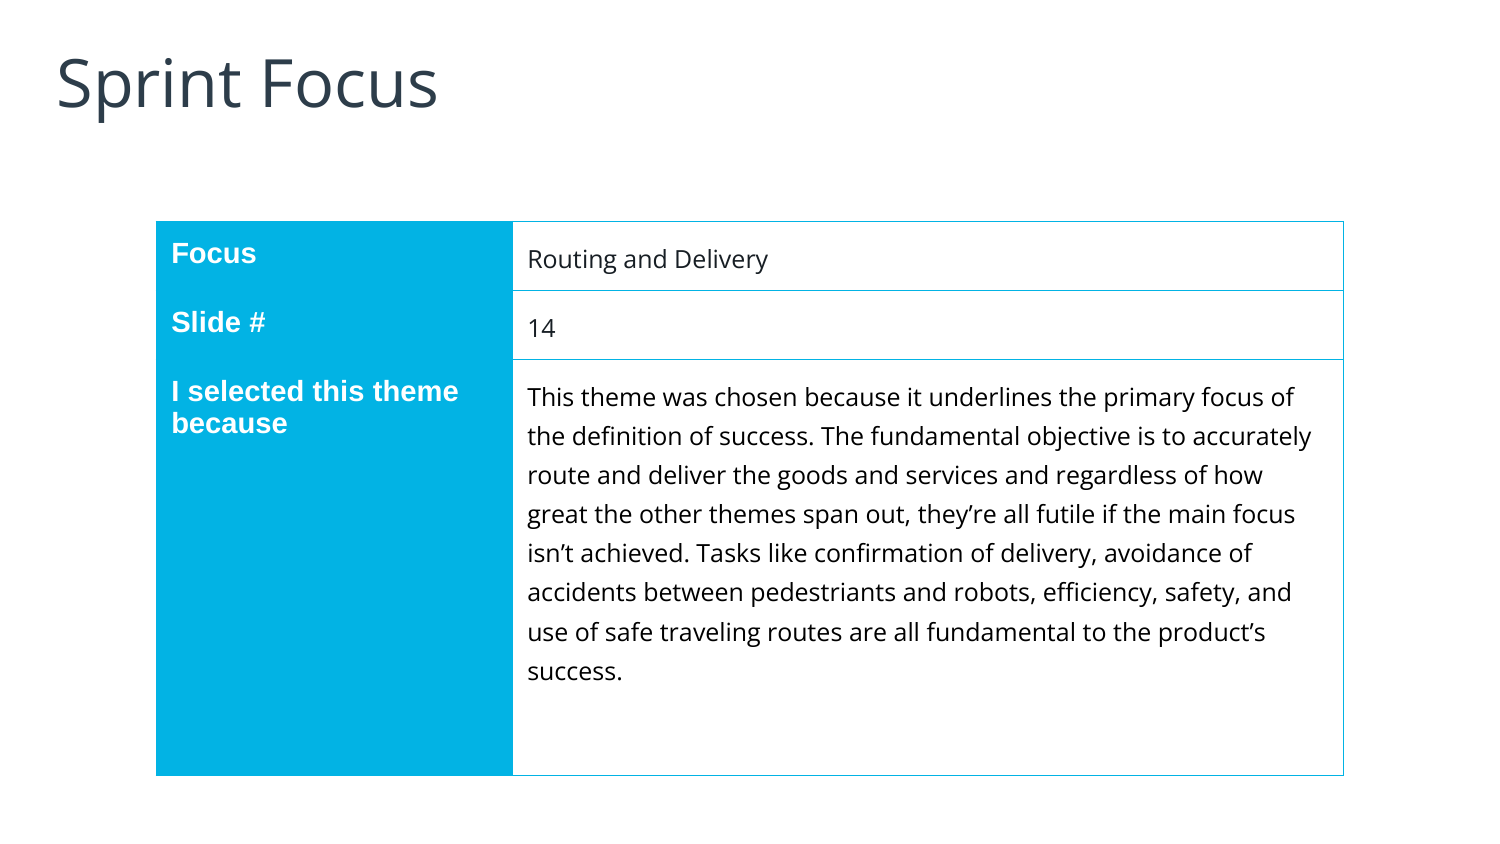

# Sprint Focus
| Focus | Routing and Delivery |
| --- | --- |
| Slide # | 14 |
| I selected this theme because | This theme was chosen because it underlines the primary focus of the definition of success. The fundamental objective is to accurately route and deliver the goods and services and regardless of how great the other themes span out, they’re all futile if the main focus isn’t achieved. Tasks like confirmation of delivery, avoidance of accidents between pedestriants and robots, efficiency, safety, and use of safe traveling routes are all fundamental to the product’s success. |